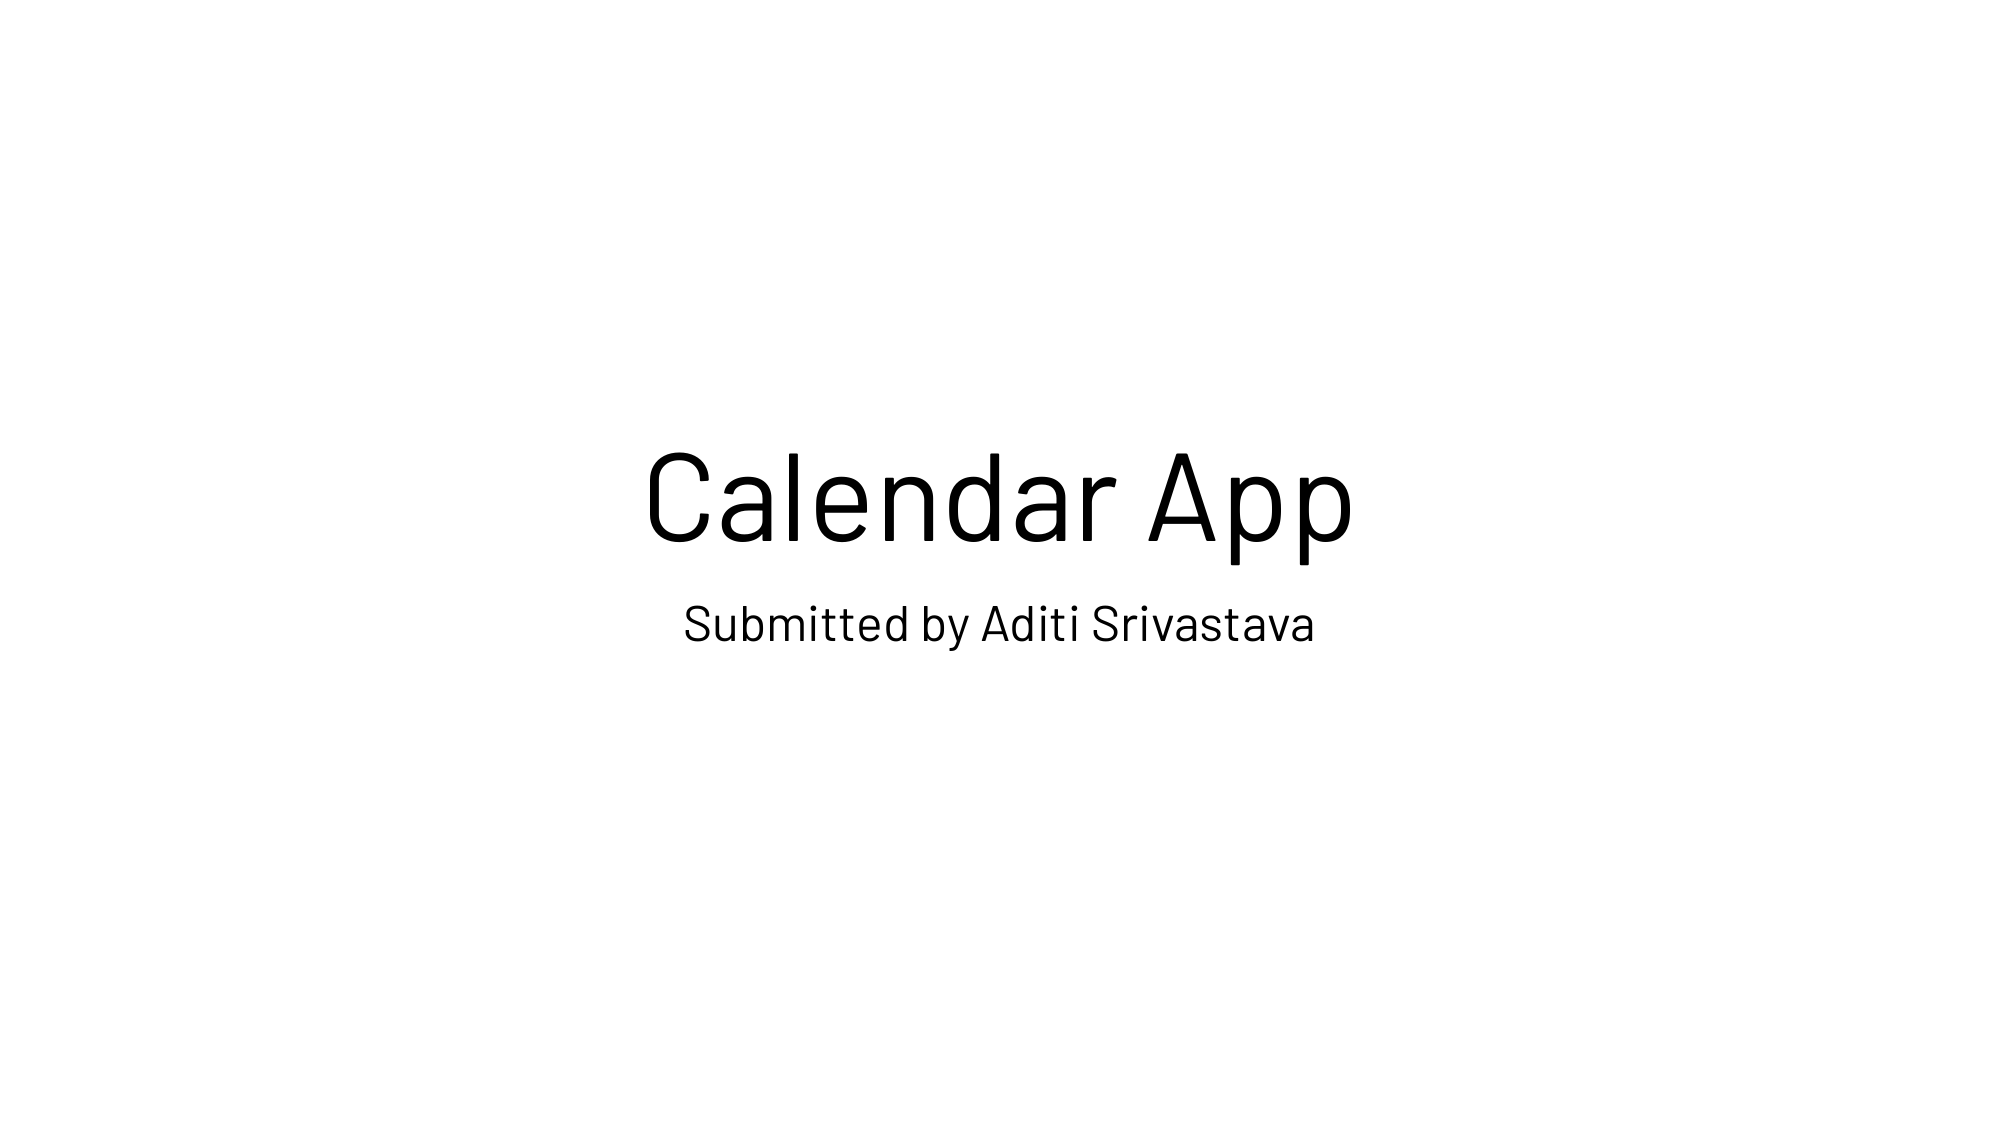

# Calendar App
Submitted by Aditi Srivastava